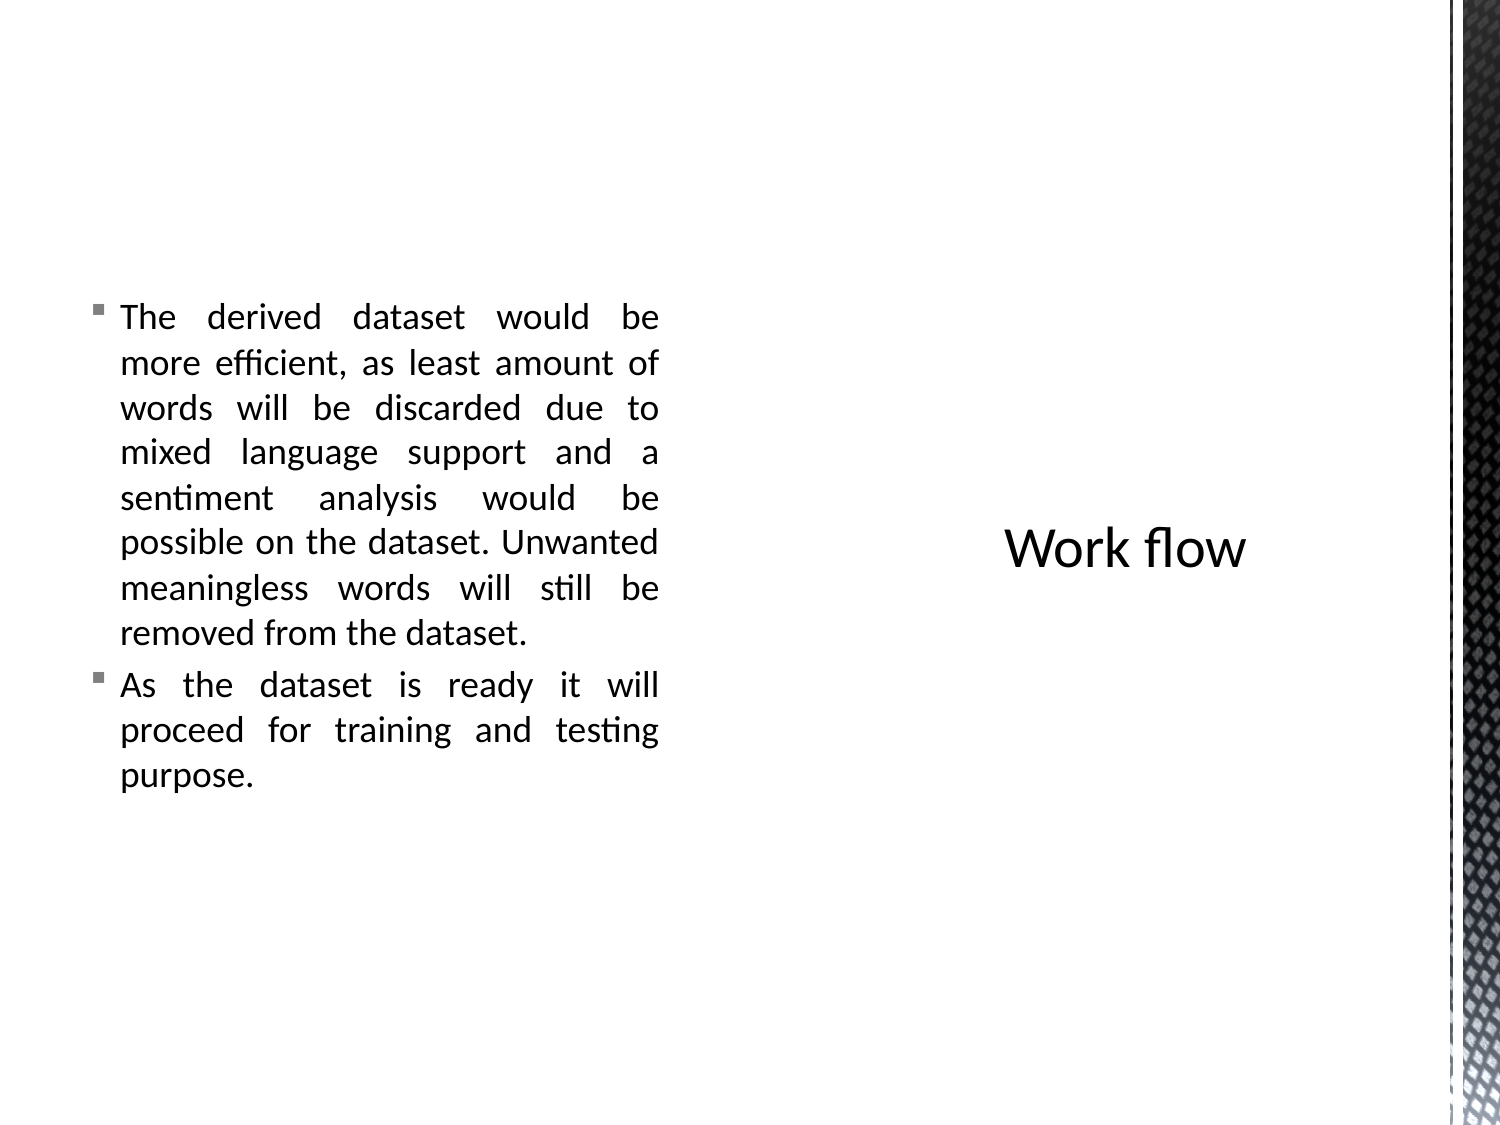

The derived dataset would be more efficient, as least amount of words will be discarded due to mixed language support and a sentiment analysis would be possible on the dataset. Unwanted meaningless words will still be removed from the dataset.
As the dataset is ready it will proceed for training and testing purpose.
# Work flow